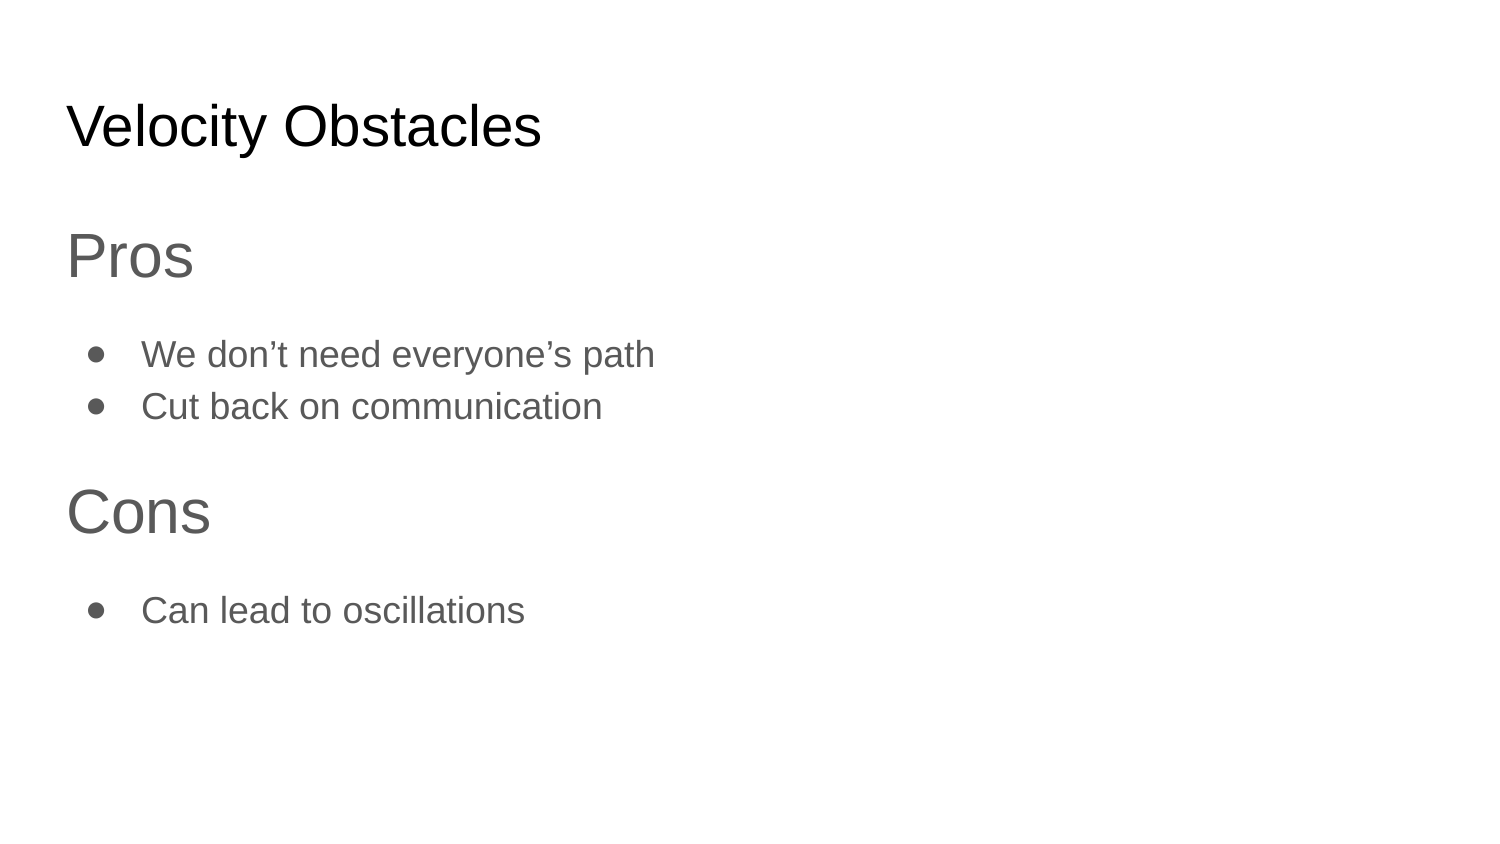

# Velocity Obstacles
Pros
We don’t need everyone’s path
Cut back on communication
Cons
Can lead to oscillations